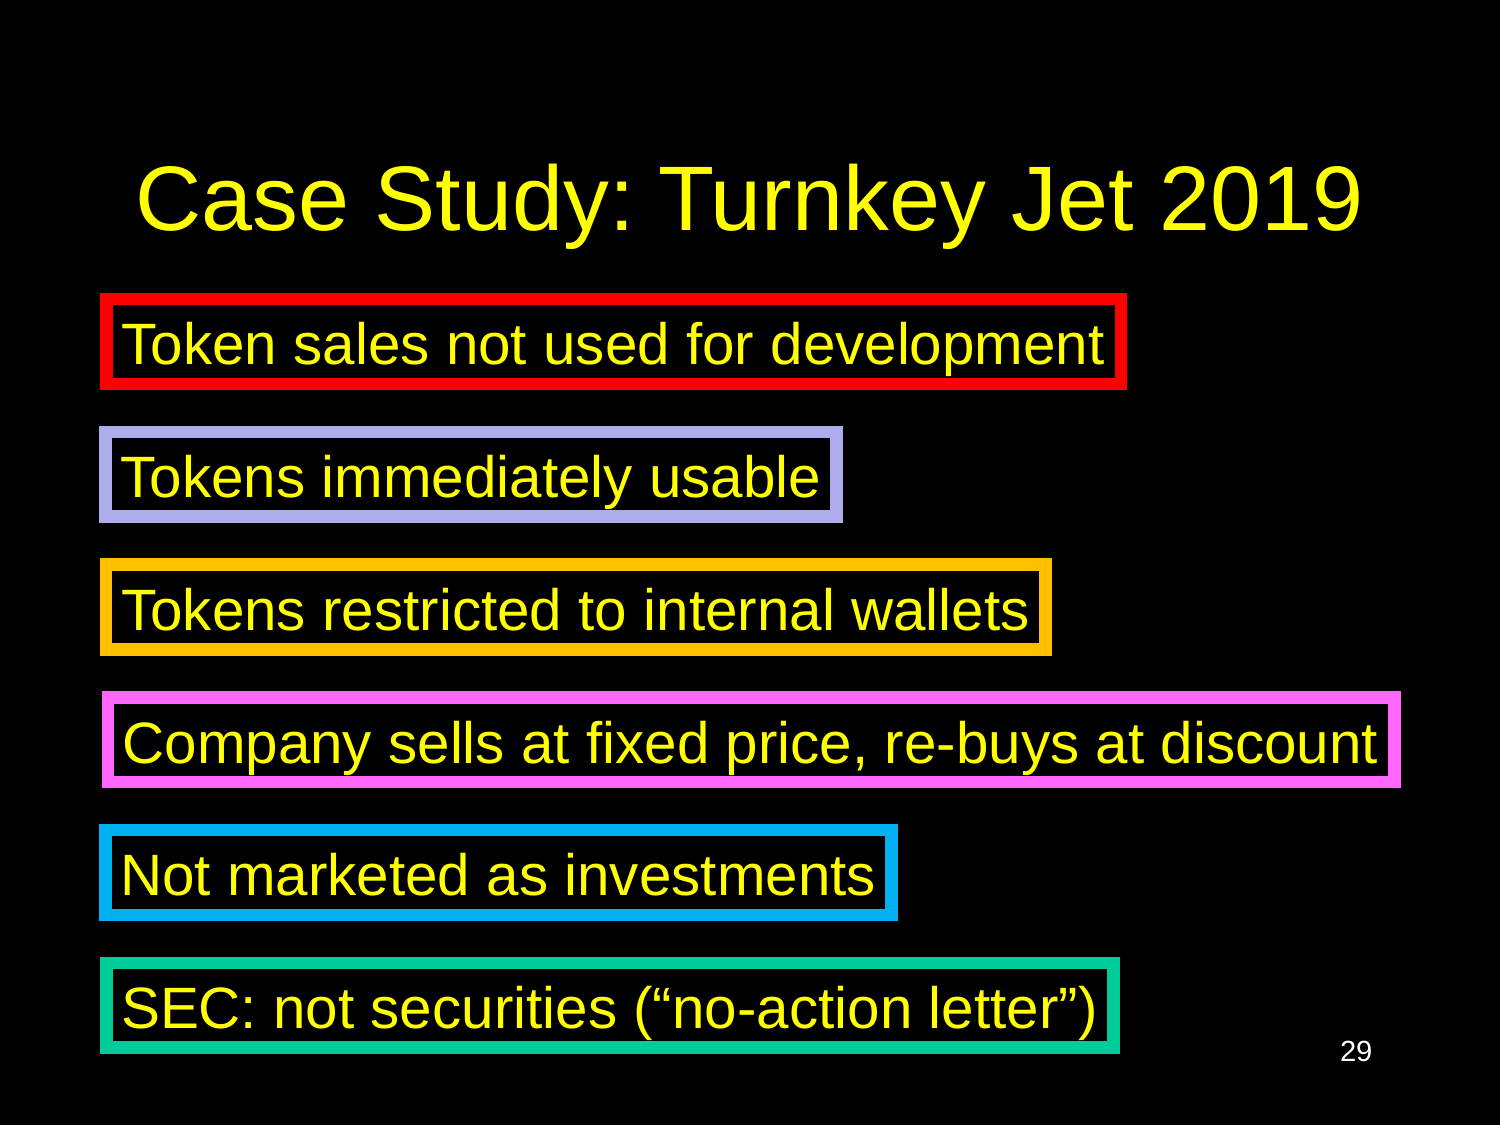

# Case Study: Turnkey Jet 2019
Token sales not used for development
Tokens immediately usable
Tokens restricted to internal wallets
Company sells at fixed price, re-buys at discount
Not marketed as investments
SEC: not securities (“no-action letter”)
29